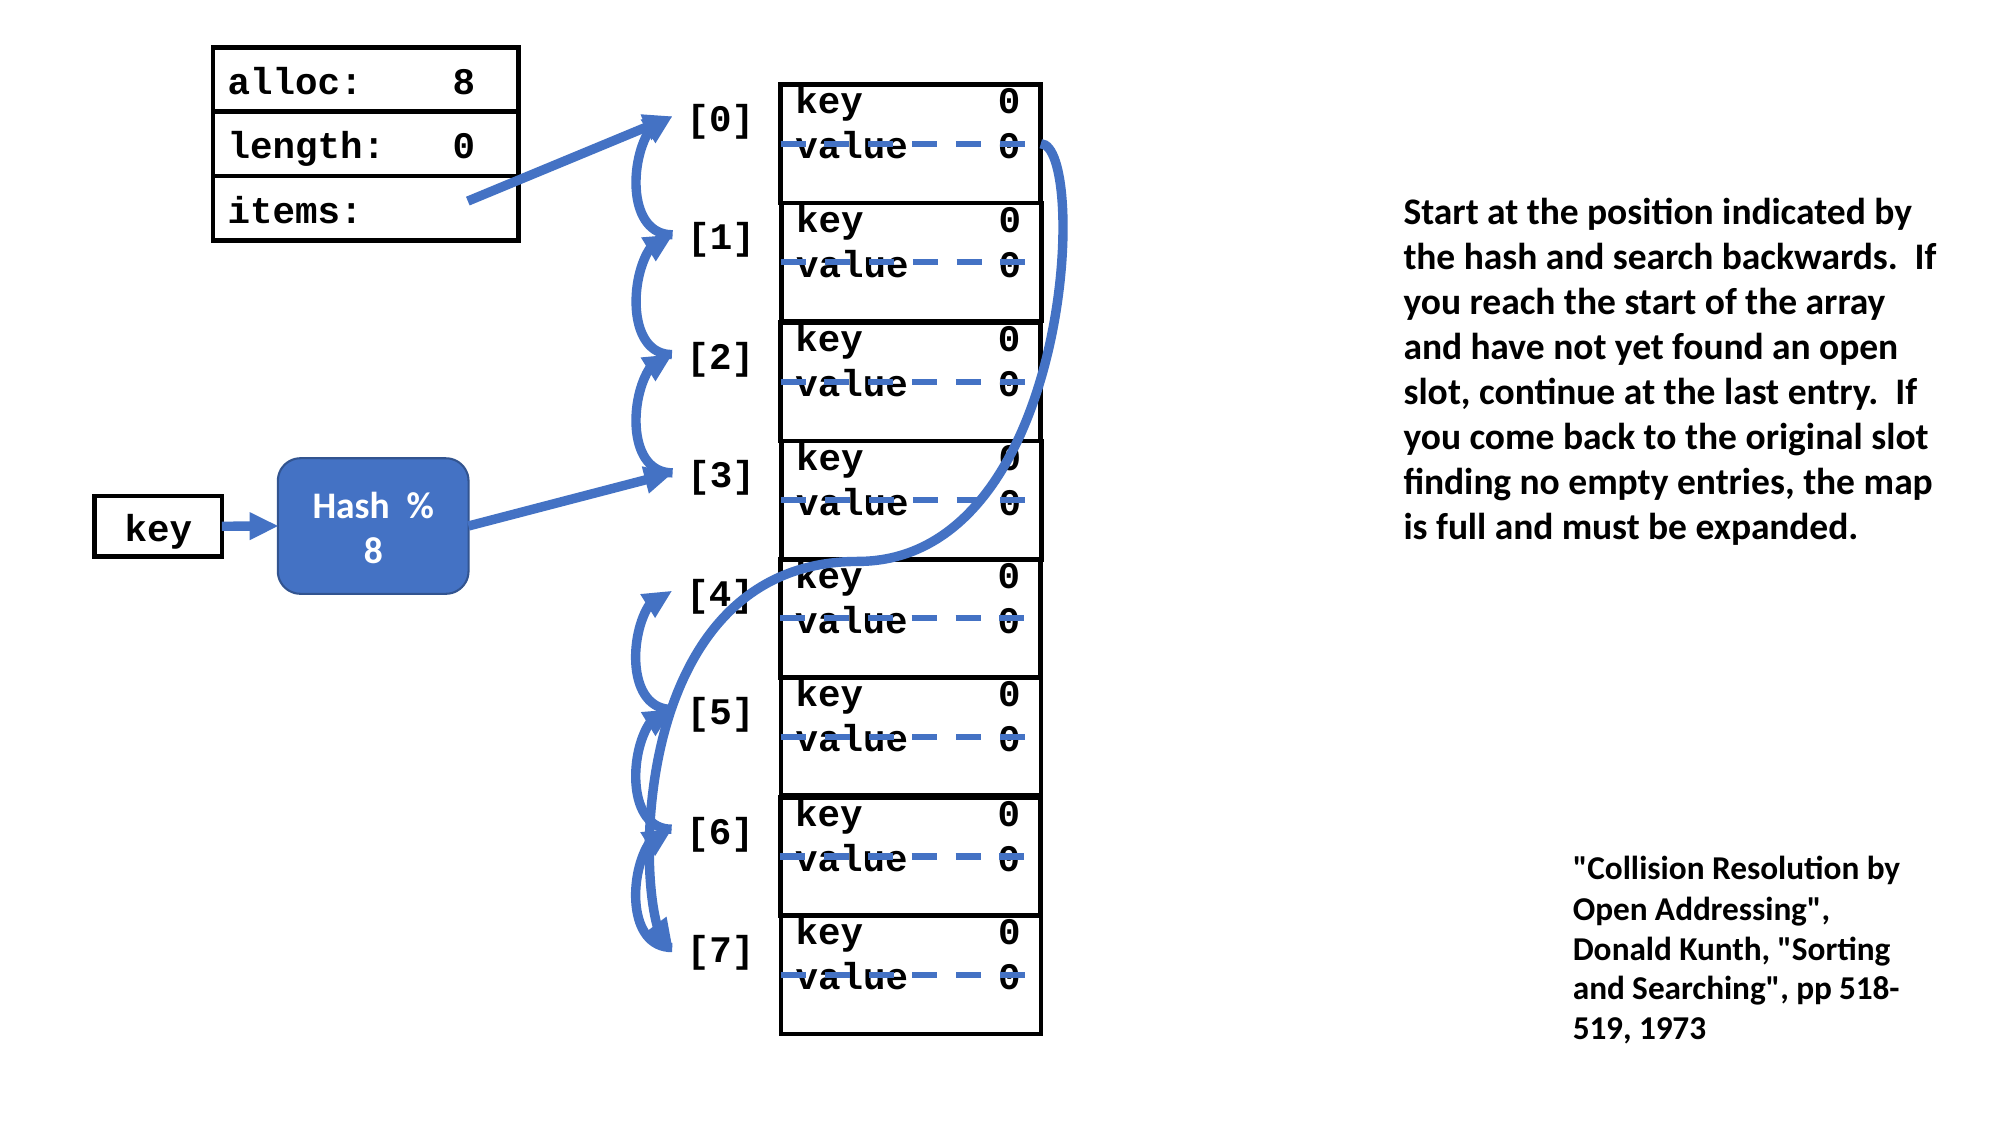

alloc:    8
key      0
value    0
[0]
length:   0
items:
Start at the position indicated by the hash and search backwards.  If you reach the start of the array and have not yet found an open slot, continue at the last entry.  If you come back to the original slot finding no empty entries, the map is full and must be expanded.
key      0
value    0
[1]
key      0
value    0
[2]
key      0
value    0
[3]
Hash  % 8
key
key      0
value    0
[4]
key      0
value    0
[5]
key      0
value    0
[6]
"Collision Resolution by Open Addressing", Donald Kunth, "Sorting and Searching", pp 518-519, 1973
key      0
value    0
[7]